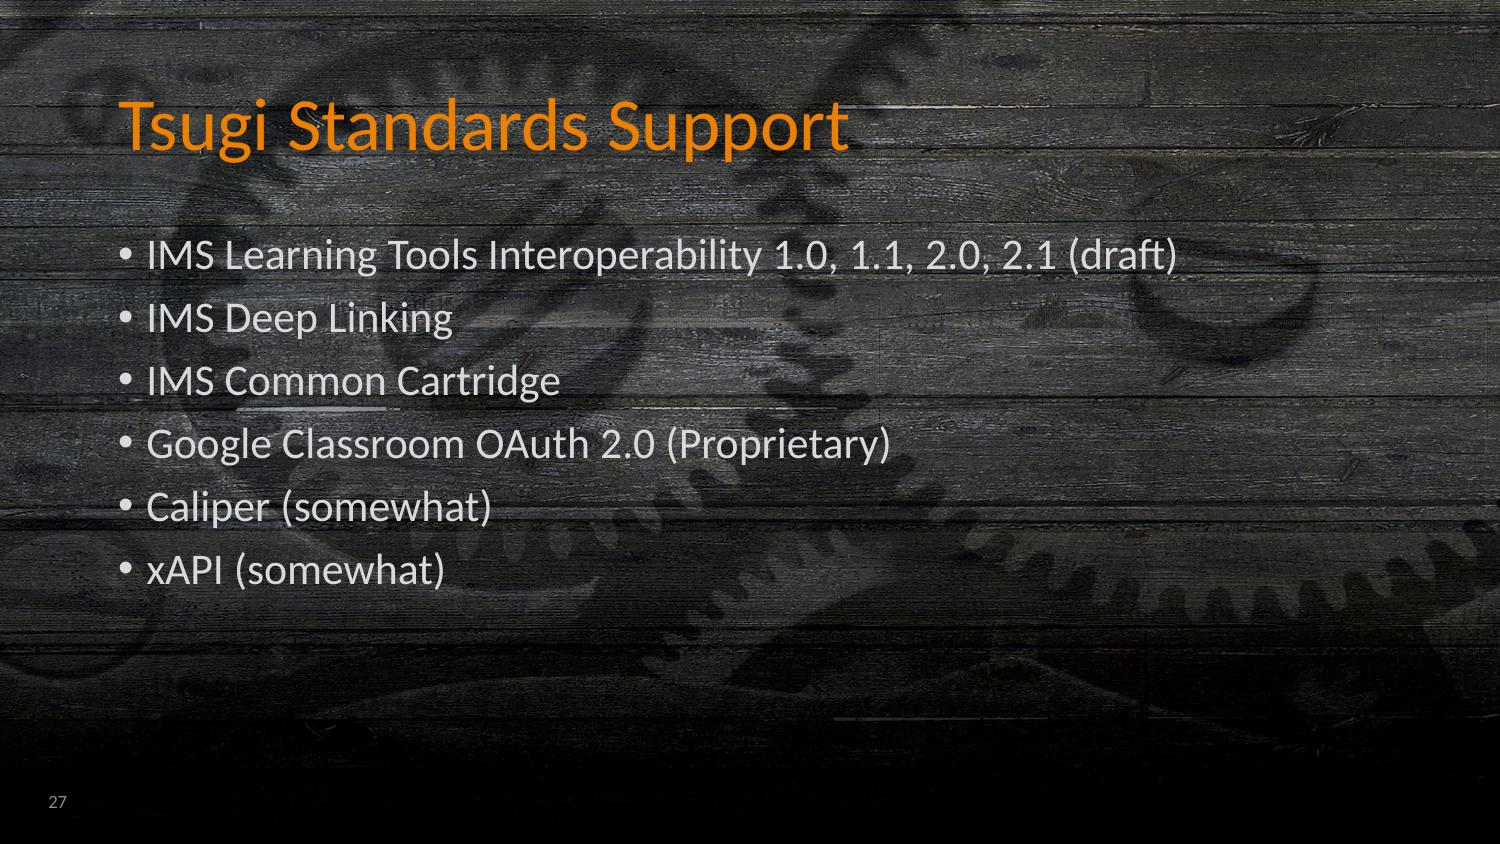

# Tsugi Standards Support
IMS Learning Tools Interoperability 1.0, 1.1, 2.0, 2.1 (draft)
IMS Deep Linking
IMS Common Cartridge
Google Classroom OAuth 2.0 (Proprietary)
Caliper (somewhat)
xAPI (somewhat)
27